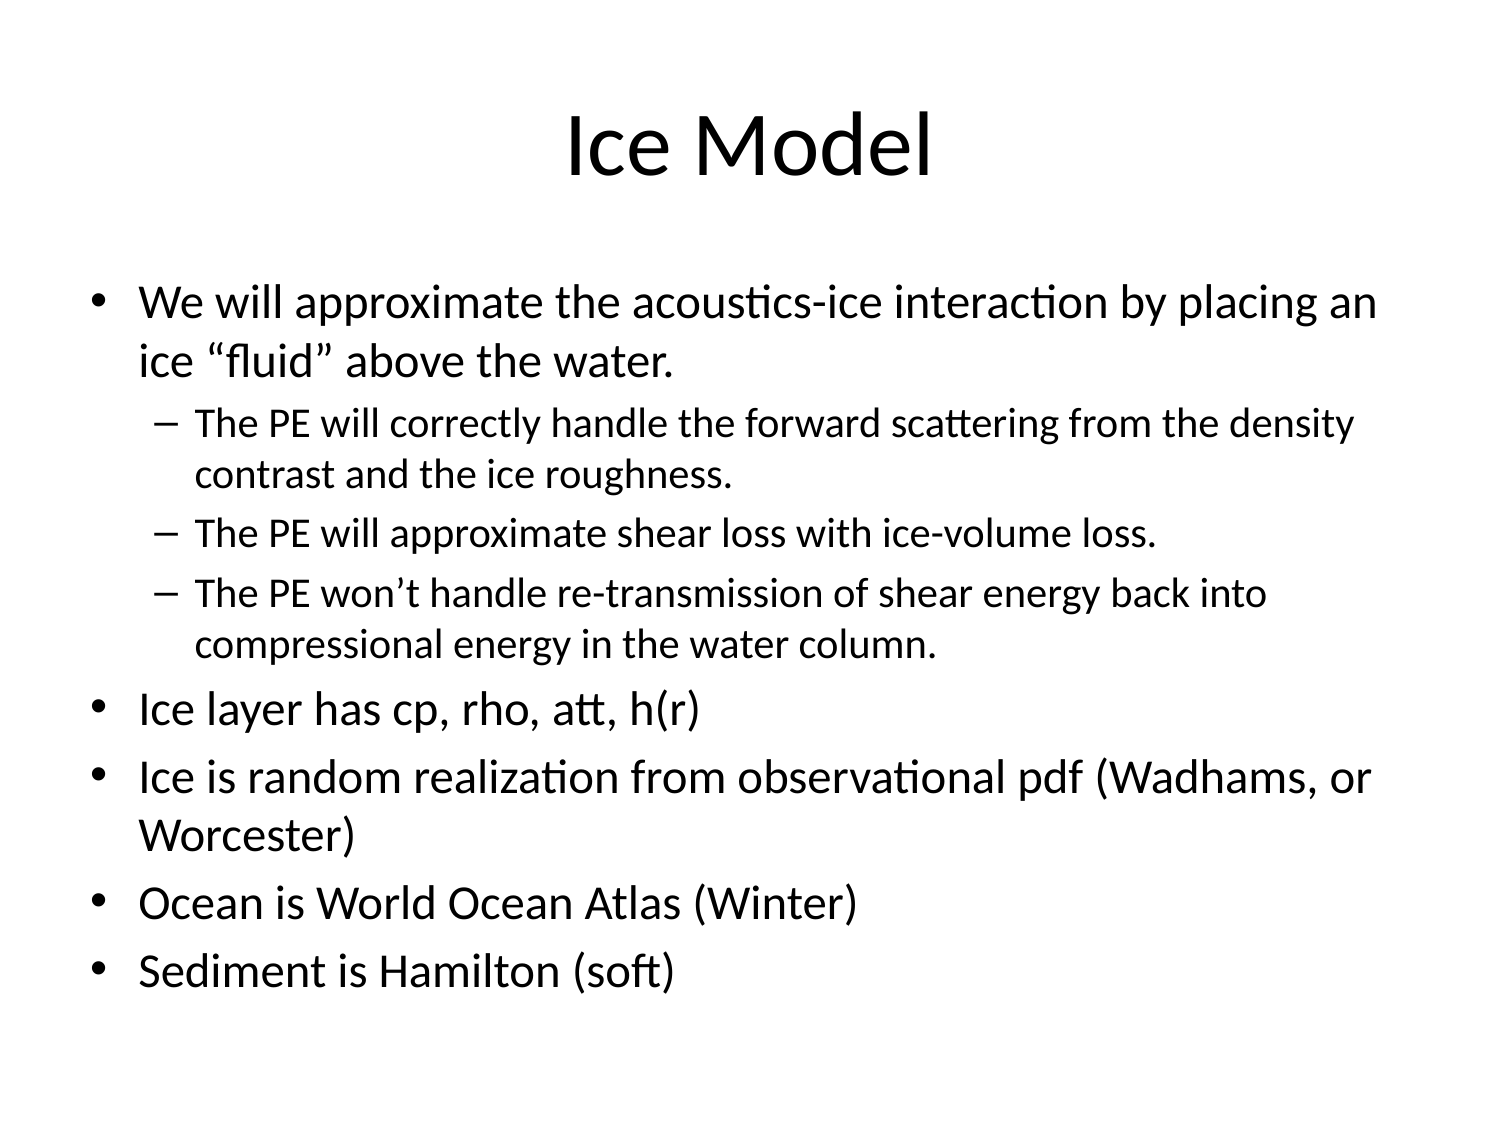

# Ice Model
We will approximate the acoustics-ice interaction by placing an ice “fluid” above the water.
The PE will correctly handle the forward scattering from the density contrast and the ice roughness.
The PE will approximate shear loss with ice-volume loss.
The PE won’t handle re-transmission of shear energy back into compressional energy in the water column.
Ice layer has cp, rho, att, h(r)
Ice is random realization from observational pdf (Wadhams, or Worcester)
Ocean is World Ocean Atlas (Winter)
Sediment is Hamilton (soft)